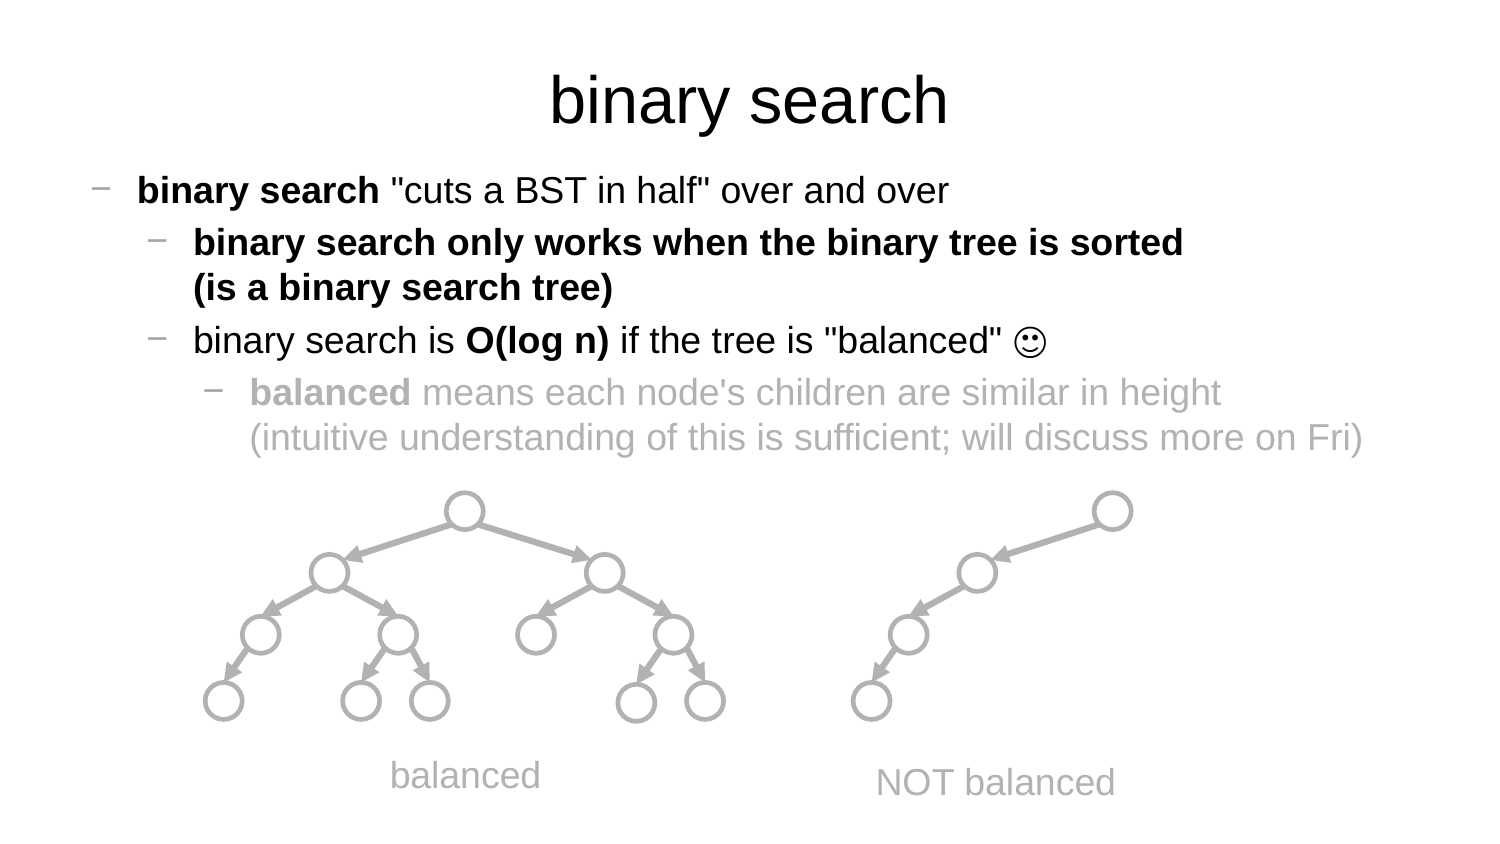

# binary search
binary search "cuts a BST in half" over and over
binary search only works when the binary tree is sorted
(is a binary search tree)
binary search is O(log n) if the tree is "balanced" 🙂
balanced means each node's children are similar in height
(intuitive understanding of this is sufficient; will discuss more on Fri)
10
5
16
2
8
13
18
9
9
1
6
11
balanced
10
5
2
1
NOT balanced